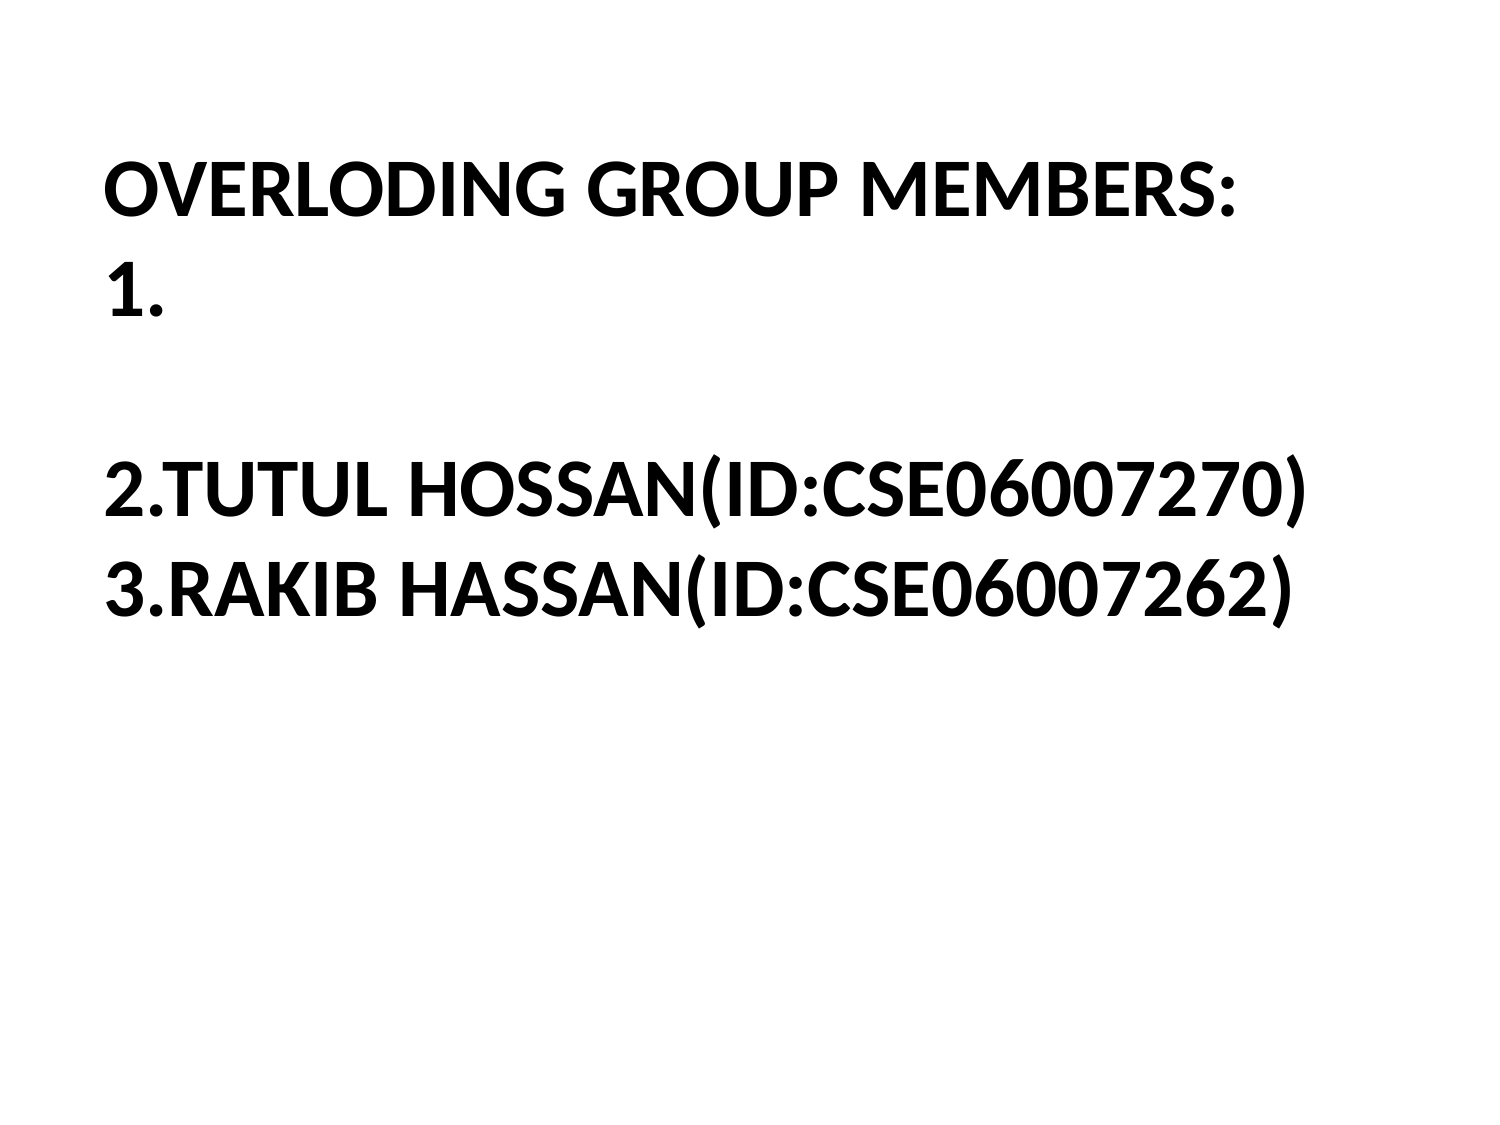

# OVERLODING GROUP MEMBERS: 1. 2.tutul hossan(id:cse06007270) 3.rakib hassan(id:cse06007262)